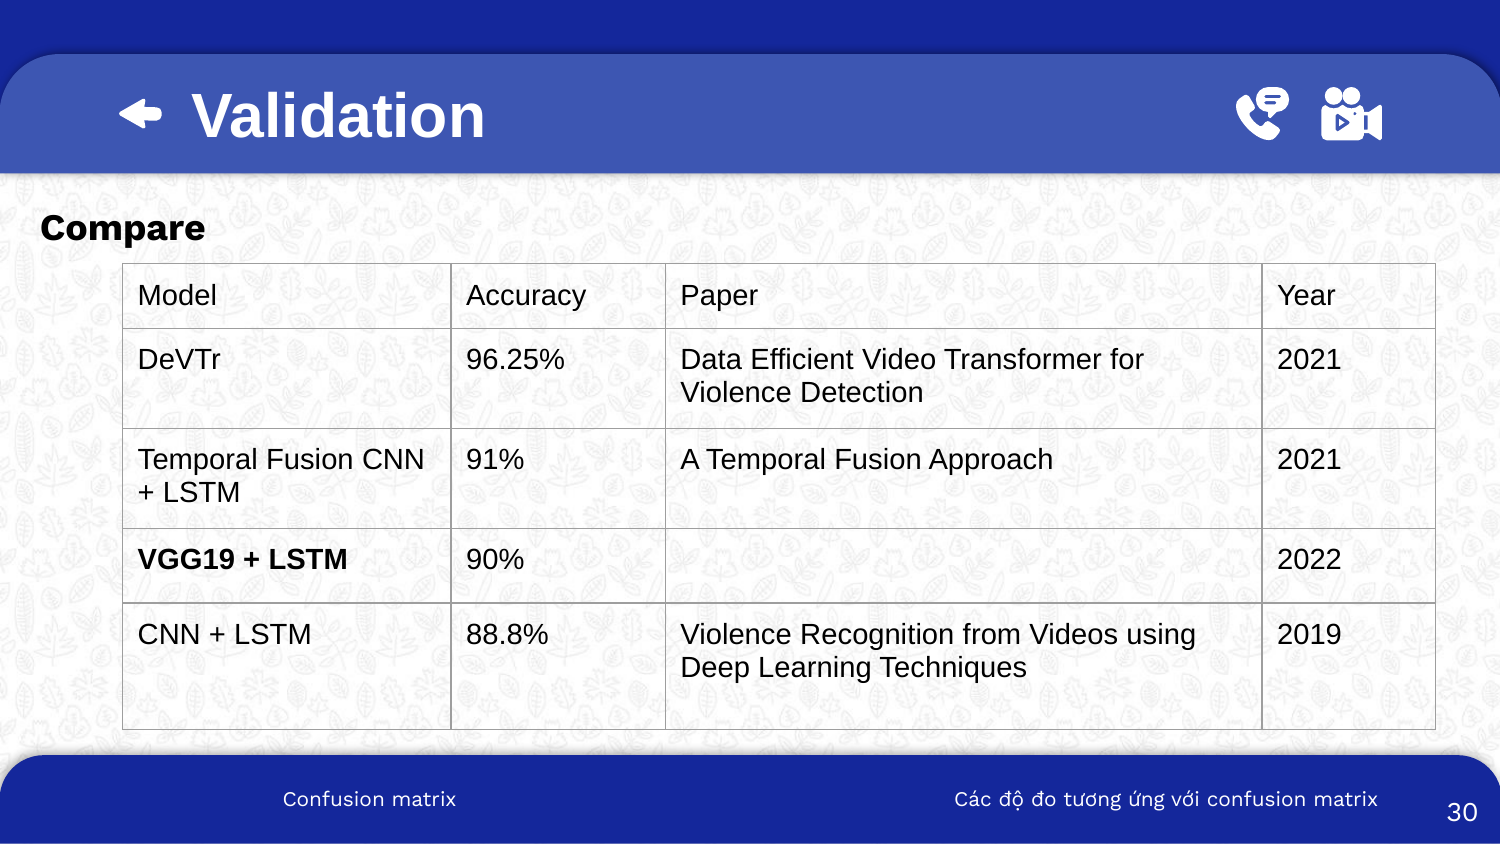

# Validation

Compare
| Model | Accuracy | Paper | Year |
| --- | --- | --- | --- |
| DeVTr | 96.25% | Data Efficient Video Transformer for Violence Detection | 2021 |
| Temporal Fusion CNN + LSTM | 91% | A Temporal Fusion Approach | 2021 |
| VGG19 + LSTM | 90% |  | 2022 |
| CNN + LSTM | 88.8% | Violence Recognition from Videos using Deep Learning Techniques | 2019 |
Confusion matrix
Các độ đo tương ứng với confusion matrix
30